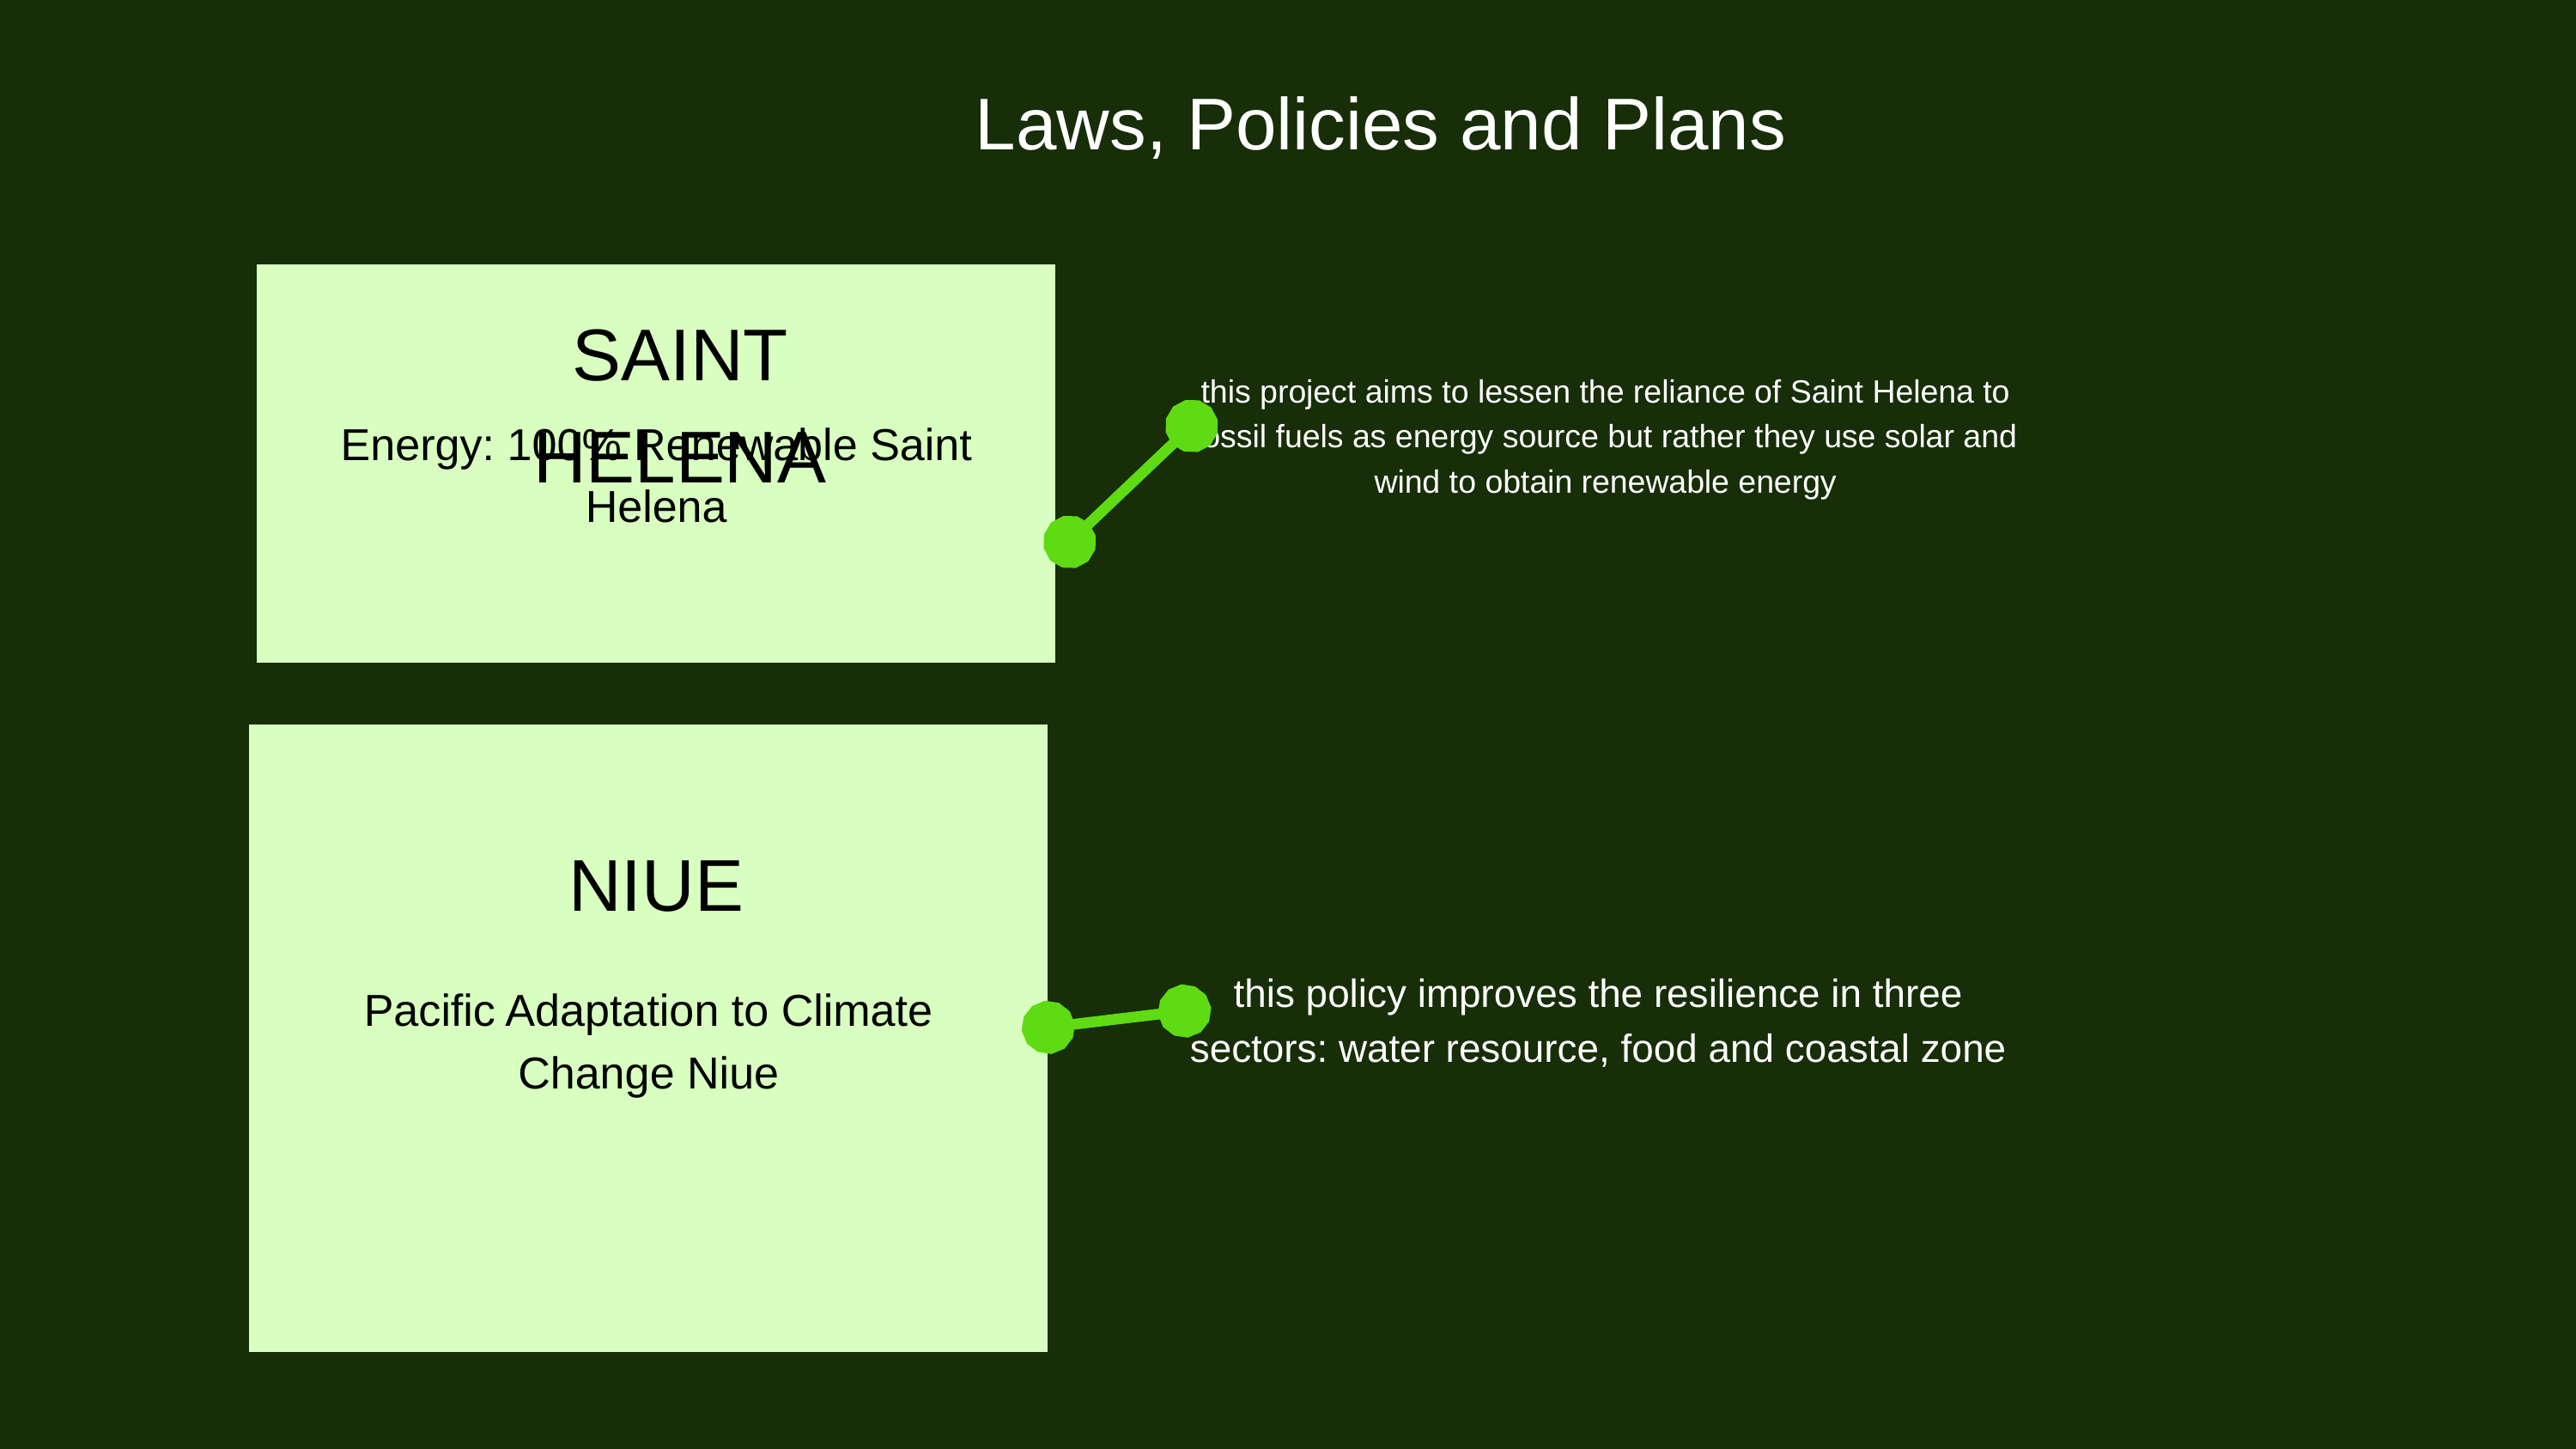

Laws, Policies and Plans

SAINT HELENA
this project aims to lessen the reliance of Saint Helena to fossil fuels as energy source but rather they use solar and wind to obtain renewable energy
Energy: 100% Renewable Saint Helena

NIUE
this policy improves the resilience in three sectors: water resource, food and coastal zone
Pacific Adaptation to Climate Change Niue